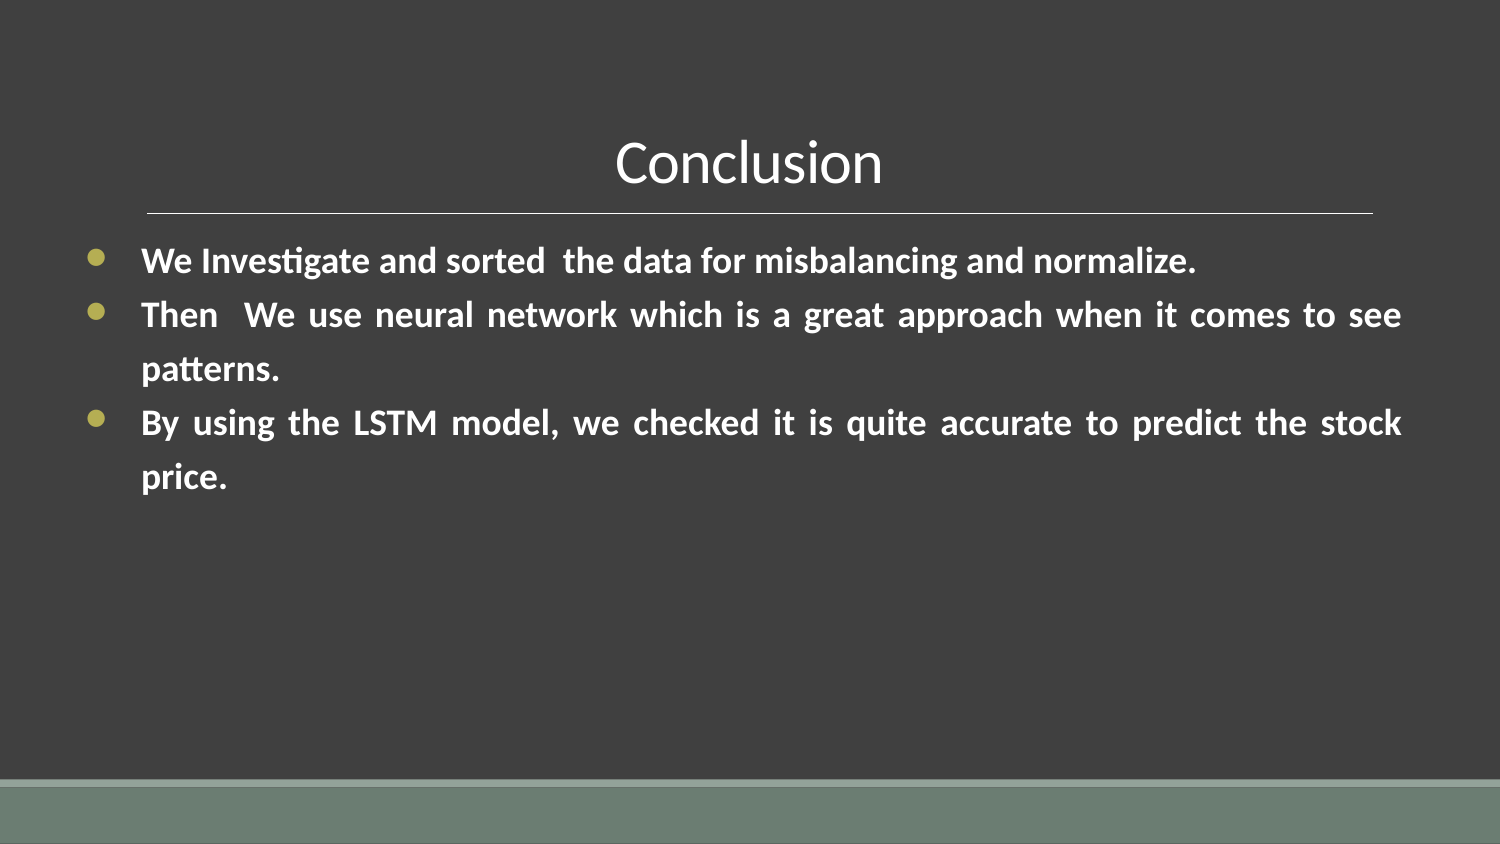

# Conclusion
We Investigate and sorted  the data for misbalancing and normalize.
Then  We use neural network which is a great approach when it comes to see patterns.
By using the LSTM model, we checked it is quite accurate to predict the stock price.